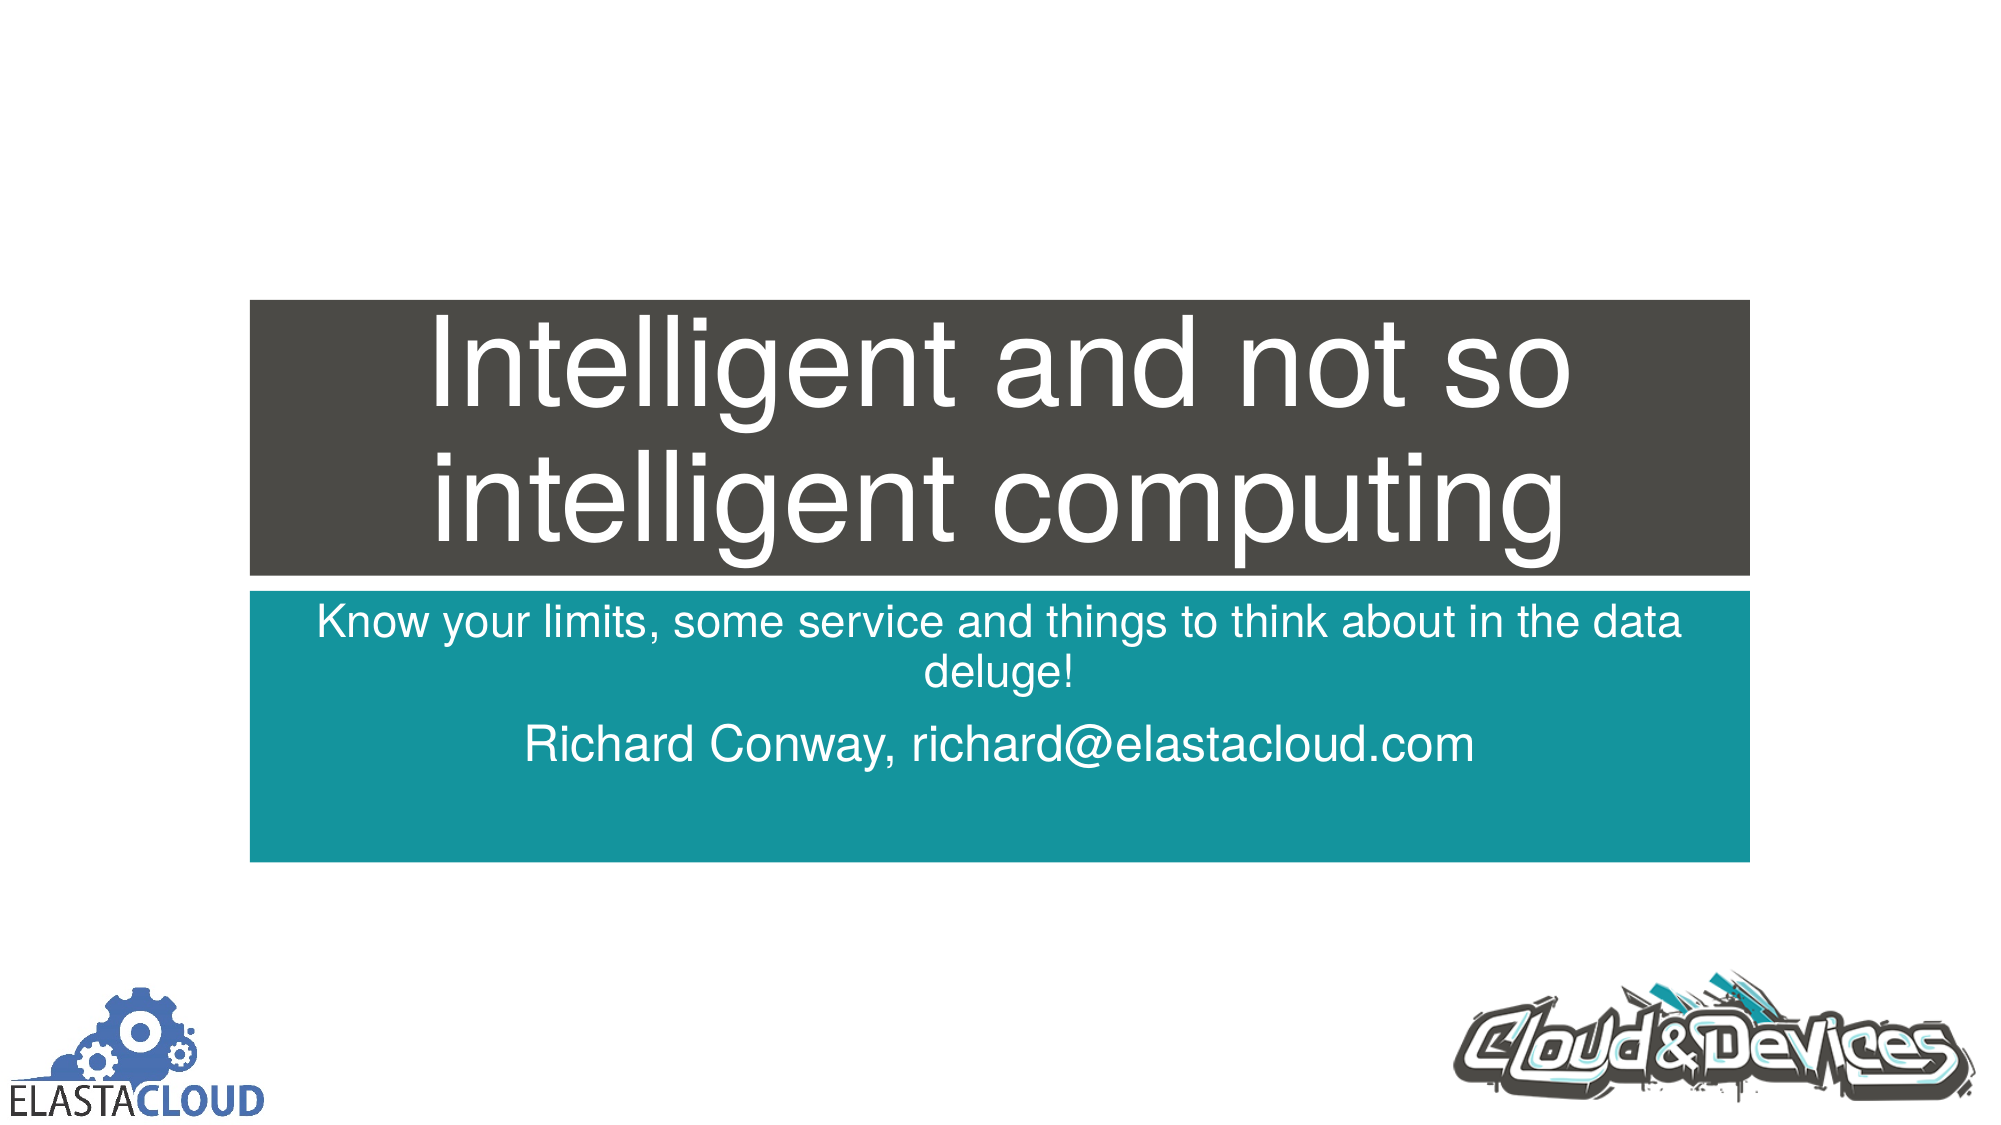

# Intelligent and not so intelligent computing
Know your limits, some service and things to think about in the data deluge!
Richard Conway, richard@elastacloud.com